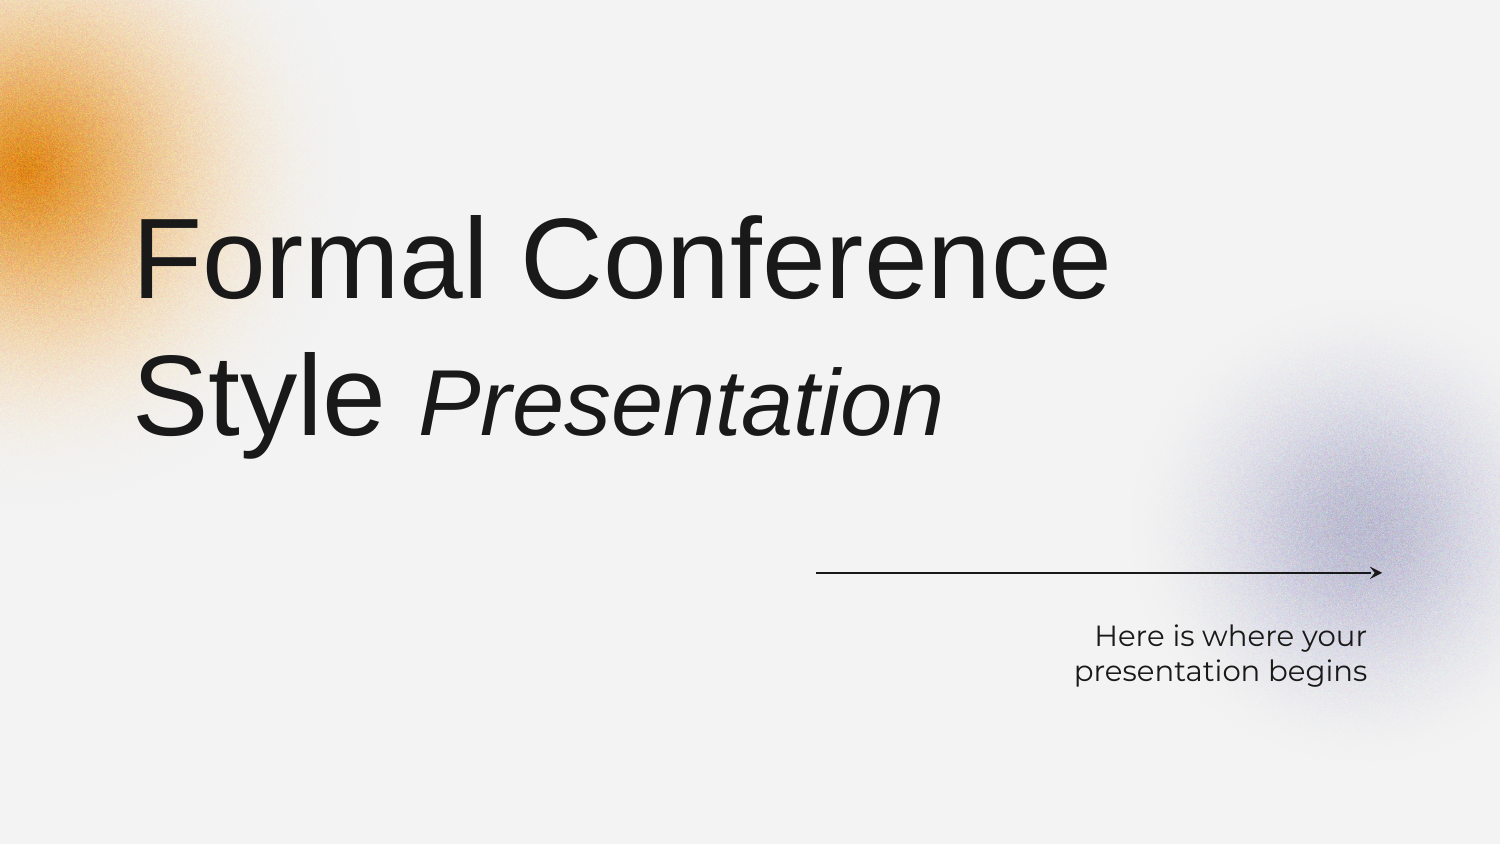

# Formal Conference Style Presentation
Here is where your presentation begins